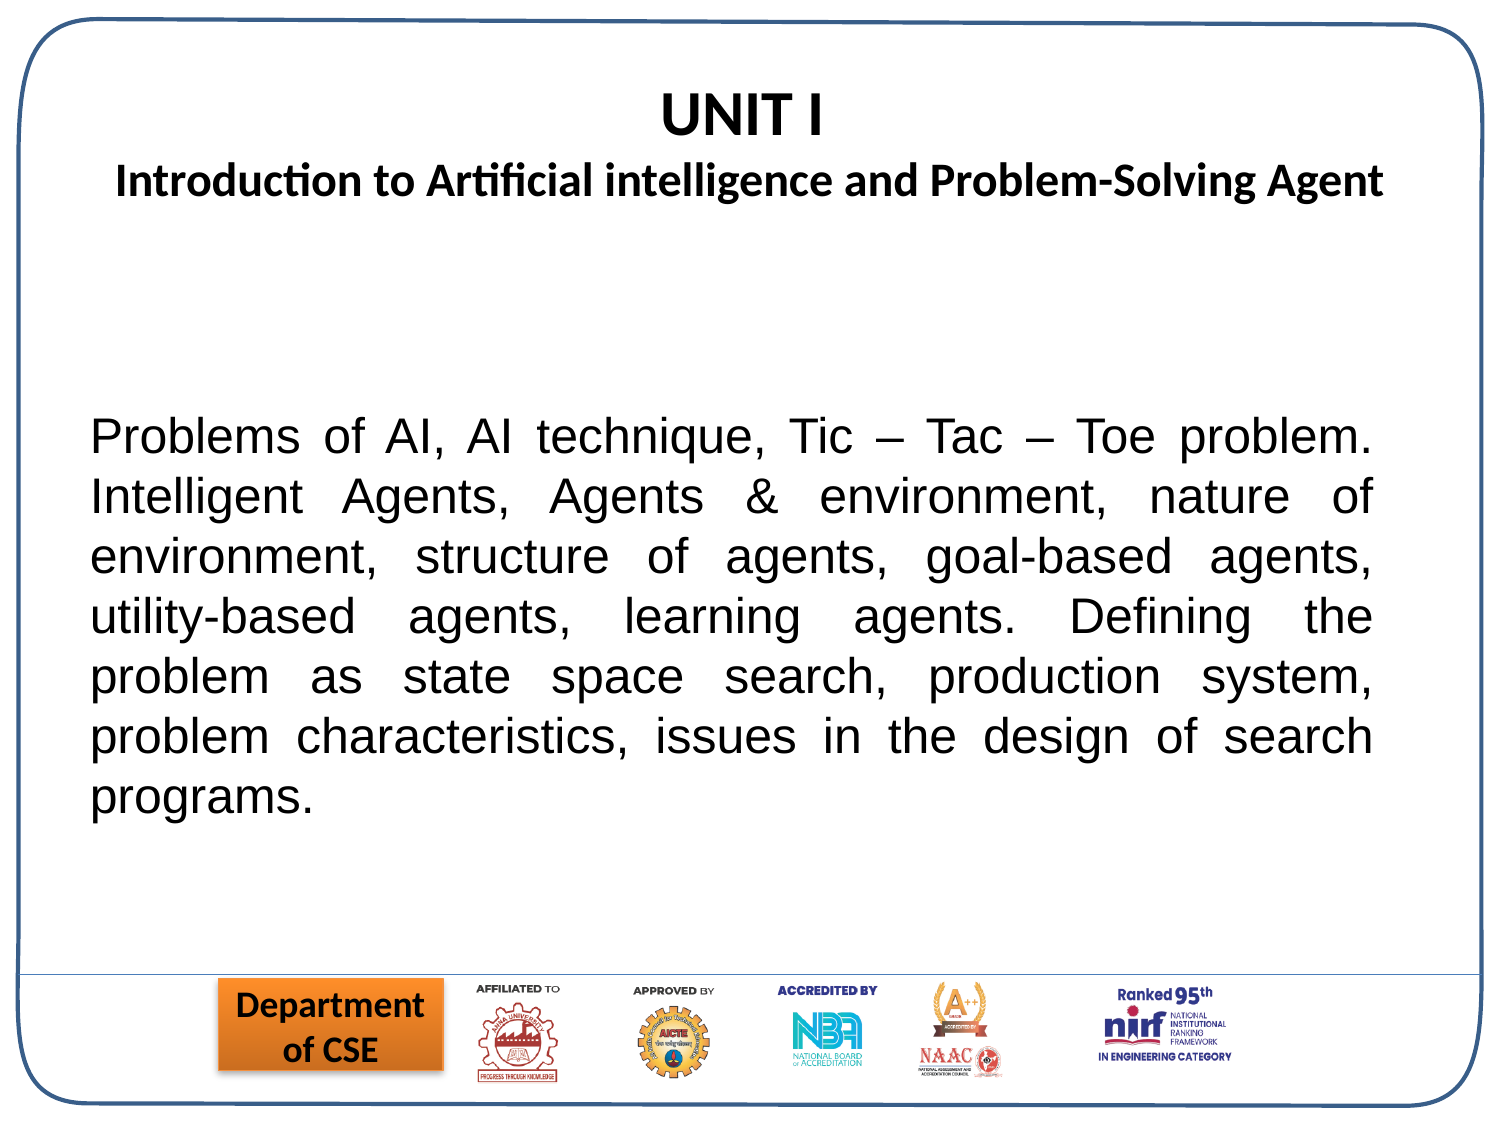

# UNIT I Introduction to Artificial intelligence and Problem-Solving Agent
Problems of AI, AI technique, Tic – Tac – Toe problem. Intelligent Agents, Agents & environment, nature of environment, structure of agents, goal-based agents, utility-based agents, learning agents. Defining the problem as state space search, production system, problem characteristics, issues in the design of search programs.